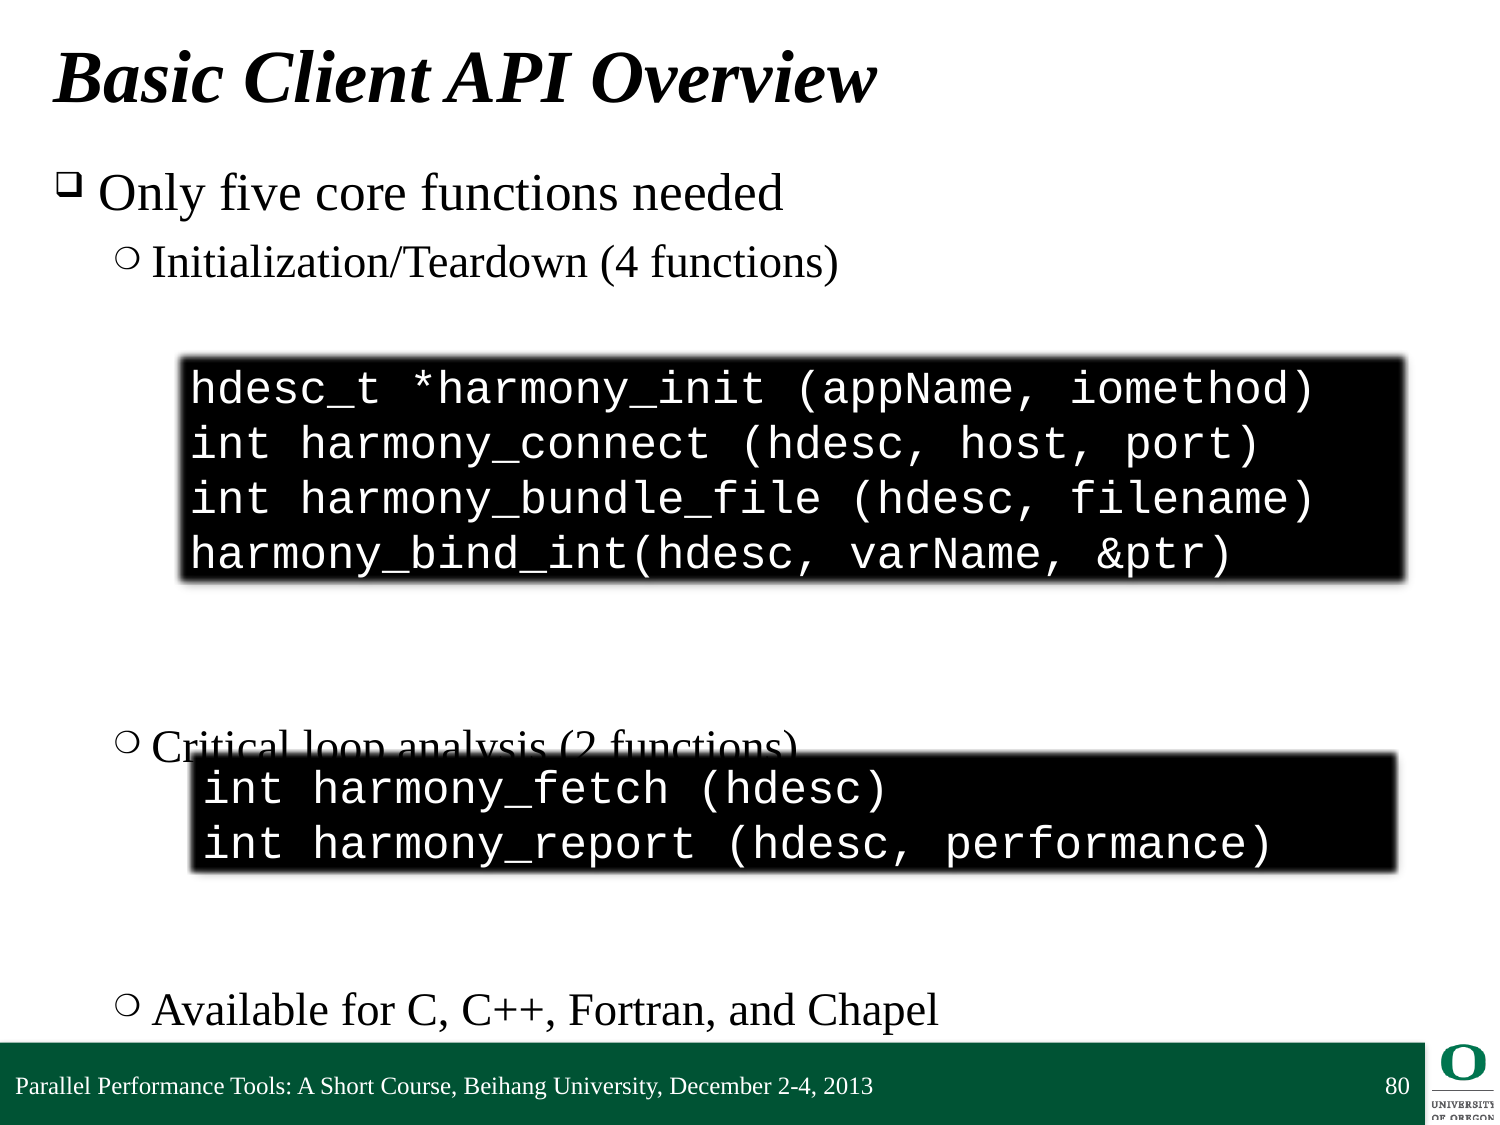

# Basic Client API Overview
Only five core functions needed
Initialization/Teardown (4 functions)

Critical loop analysis (2 functions)

Available for C, C++, Fortran, and Chapel
hdesc_t *harmony_init (appName, iomethod)
int harmony_connect (hdesc, host, port)
int harmony_bundle_file (hdesc, filename)
harmony_bind_int(hdesc, varName, &ptr)
int harmony_fetch (hdesc)
int harmony_report (hdesc, performance)
Parallel Performance Tools: A Short Course, Beihang University, December 2-4, 2013
80